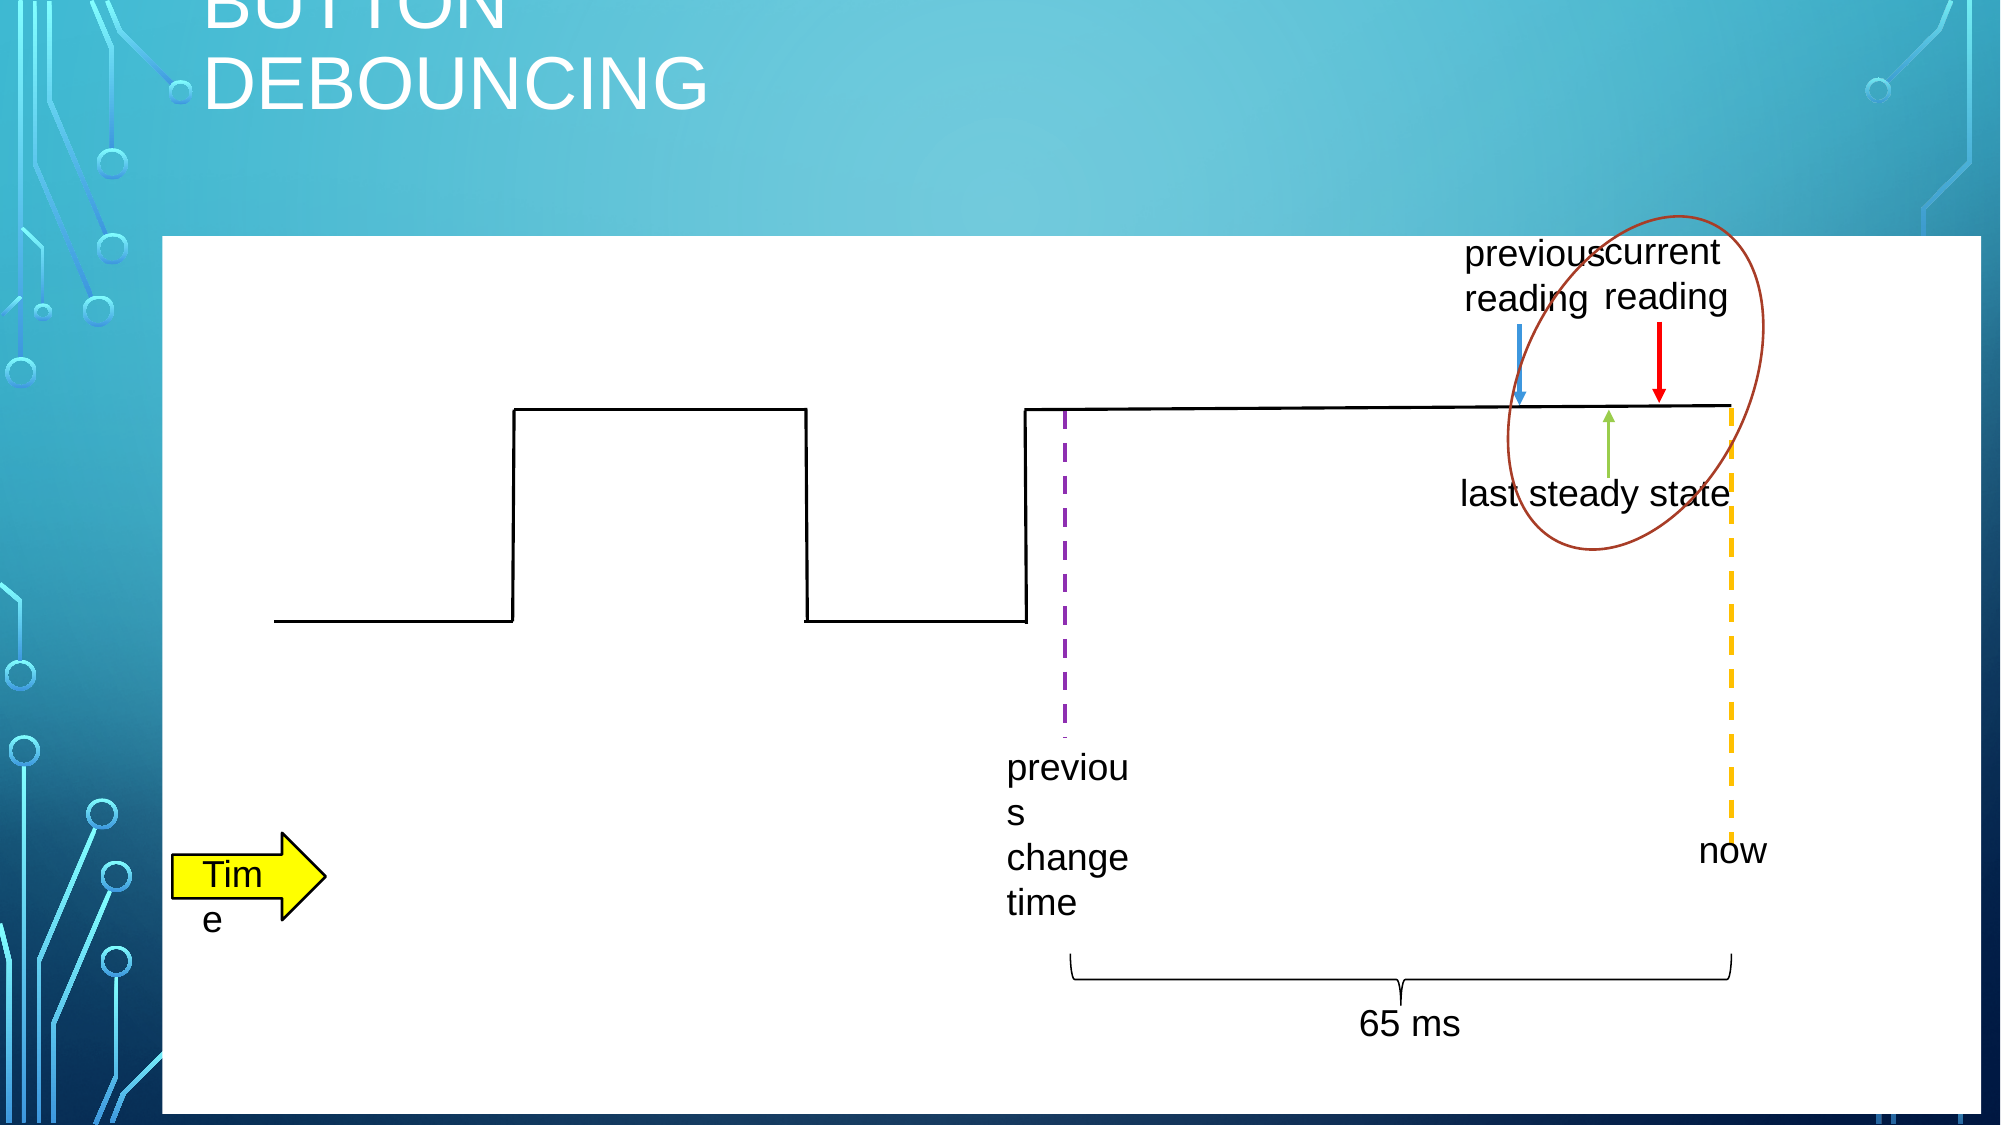

# Button debouncing

current reading
previous reading

last steady state

previous change time
now

Time
65 ms